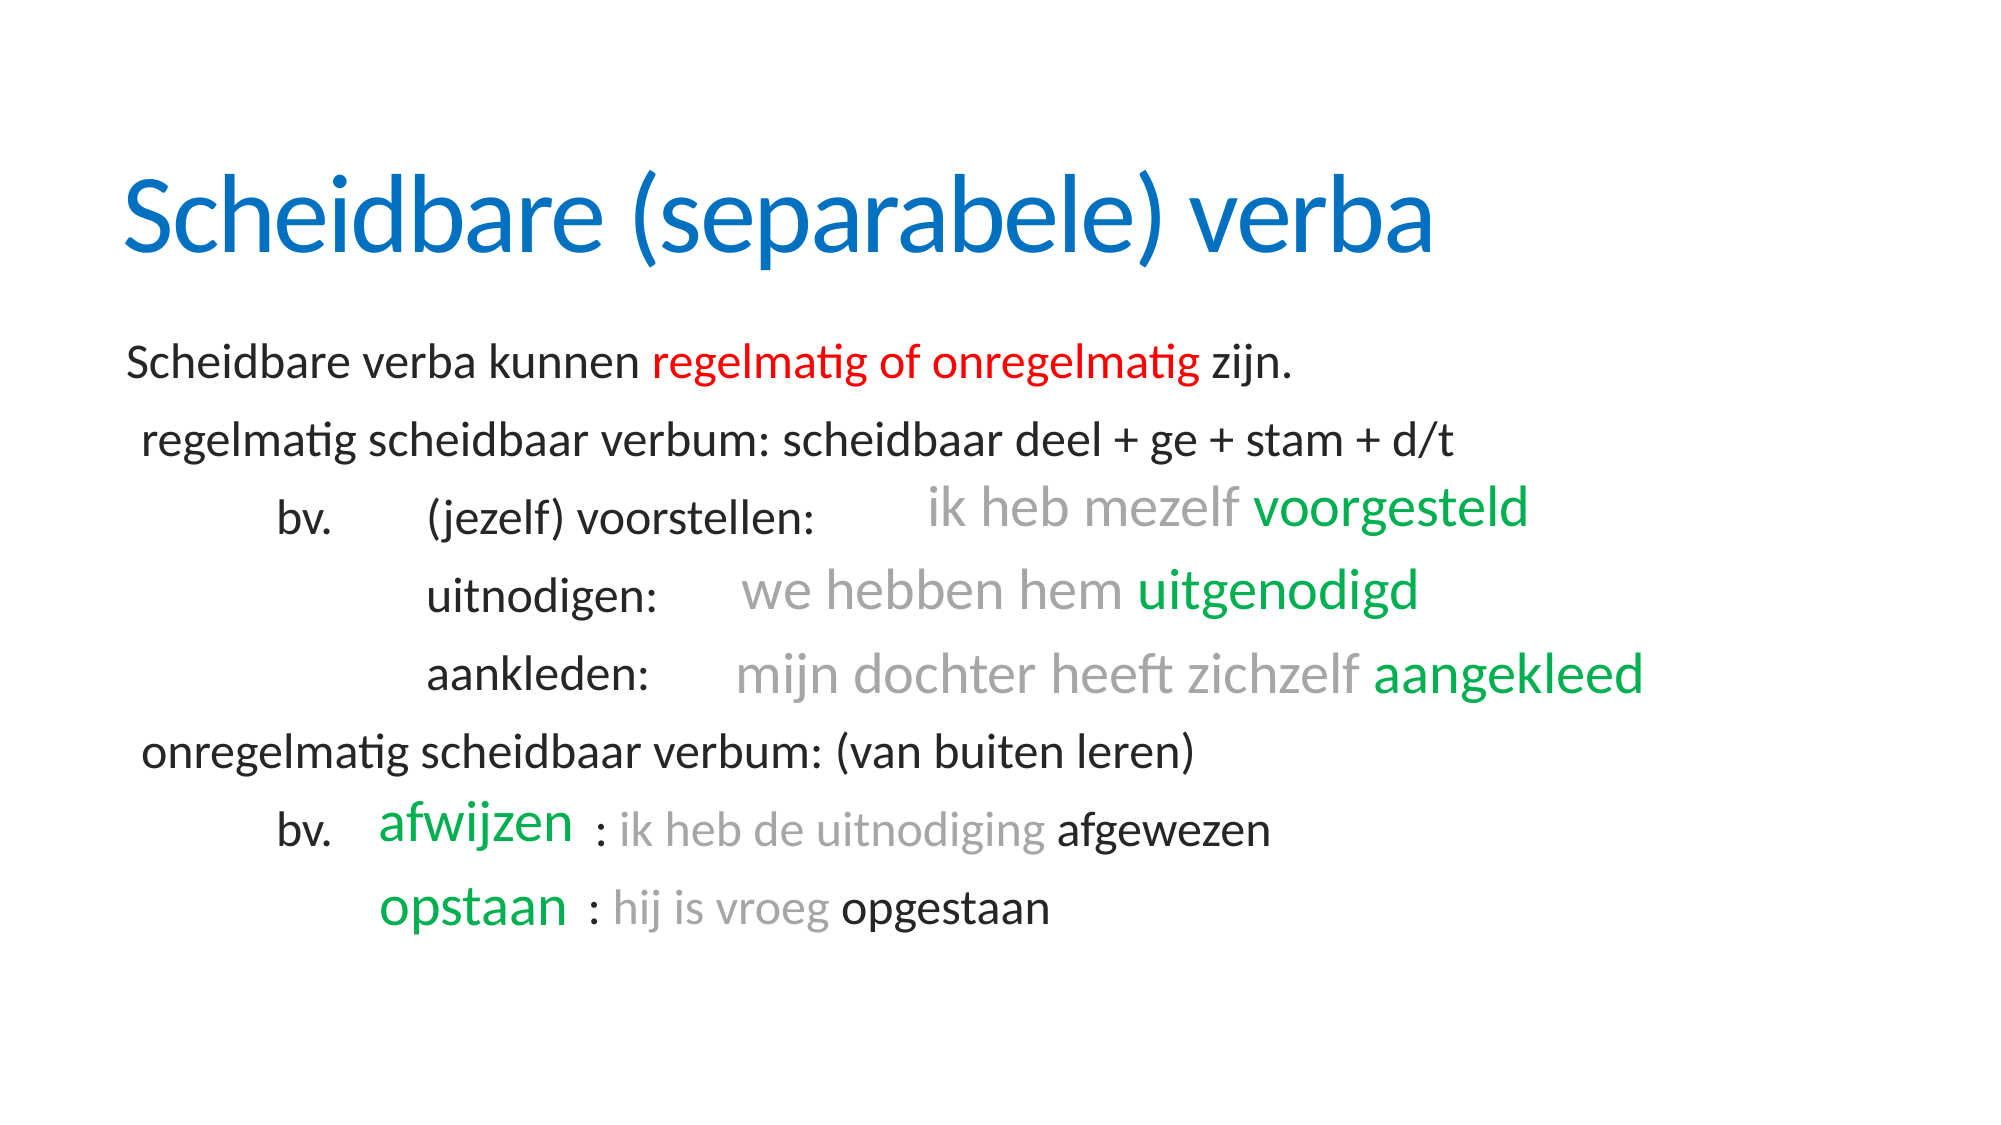

# Scheidbare (separabele) verba
Scheidbare verba kunnen regelmatig of onregelmatig zijn.
regelmatig scheidbaar verbum: scheidbaar deel + ge + stam + d/t
	bv.	(jezelf) voorstellen:
		uitnodigen:
		aankleden:
onregelmatig scheidbaar verbum: (van buiten leren)
	bv. 	afwijzen: ik heb de uitnodiging afgewezen
		opstaan: hij is vroeg opgestaan

ik heb mezelf voorgesteld
we hebben hem uitgenodigd
mijn dochter heeft zichzelf aangekleed
afwijzen
opstaan